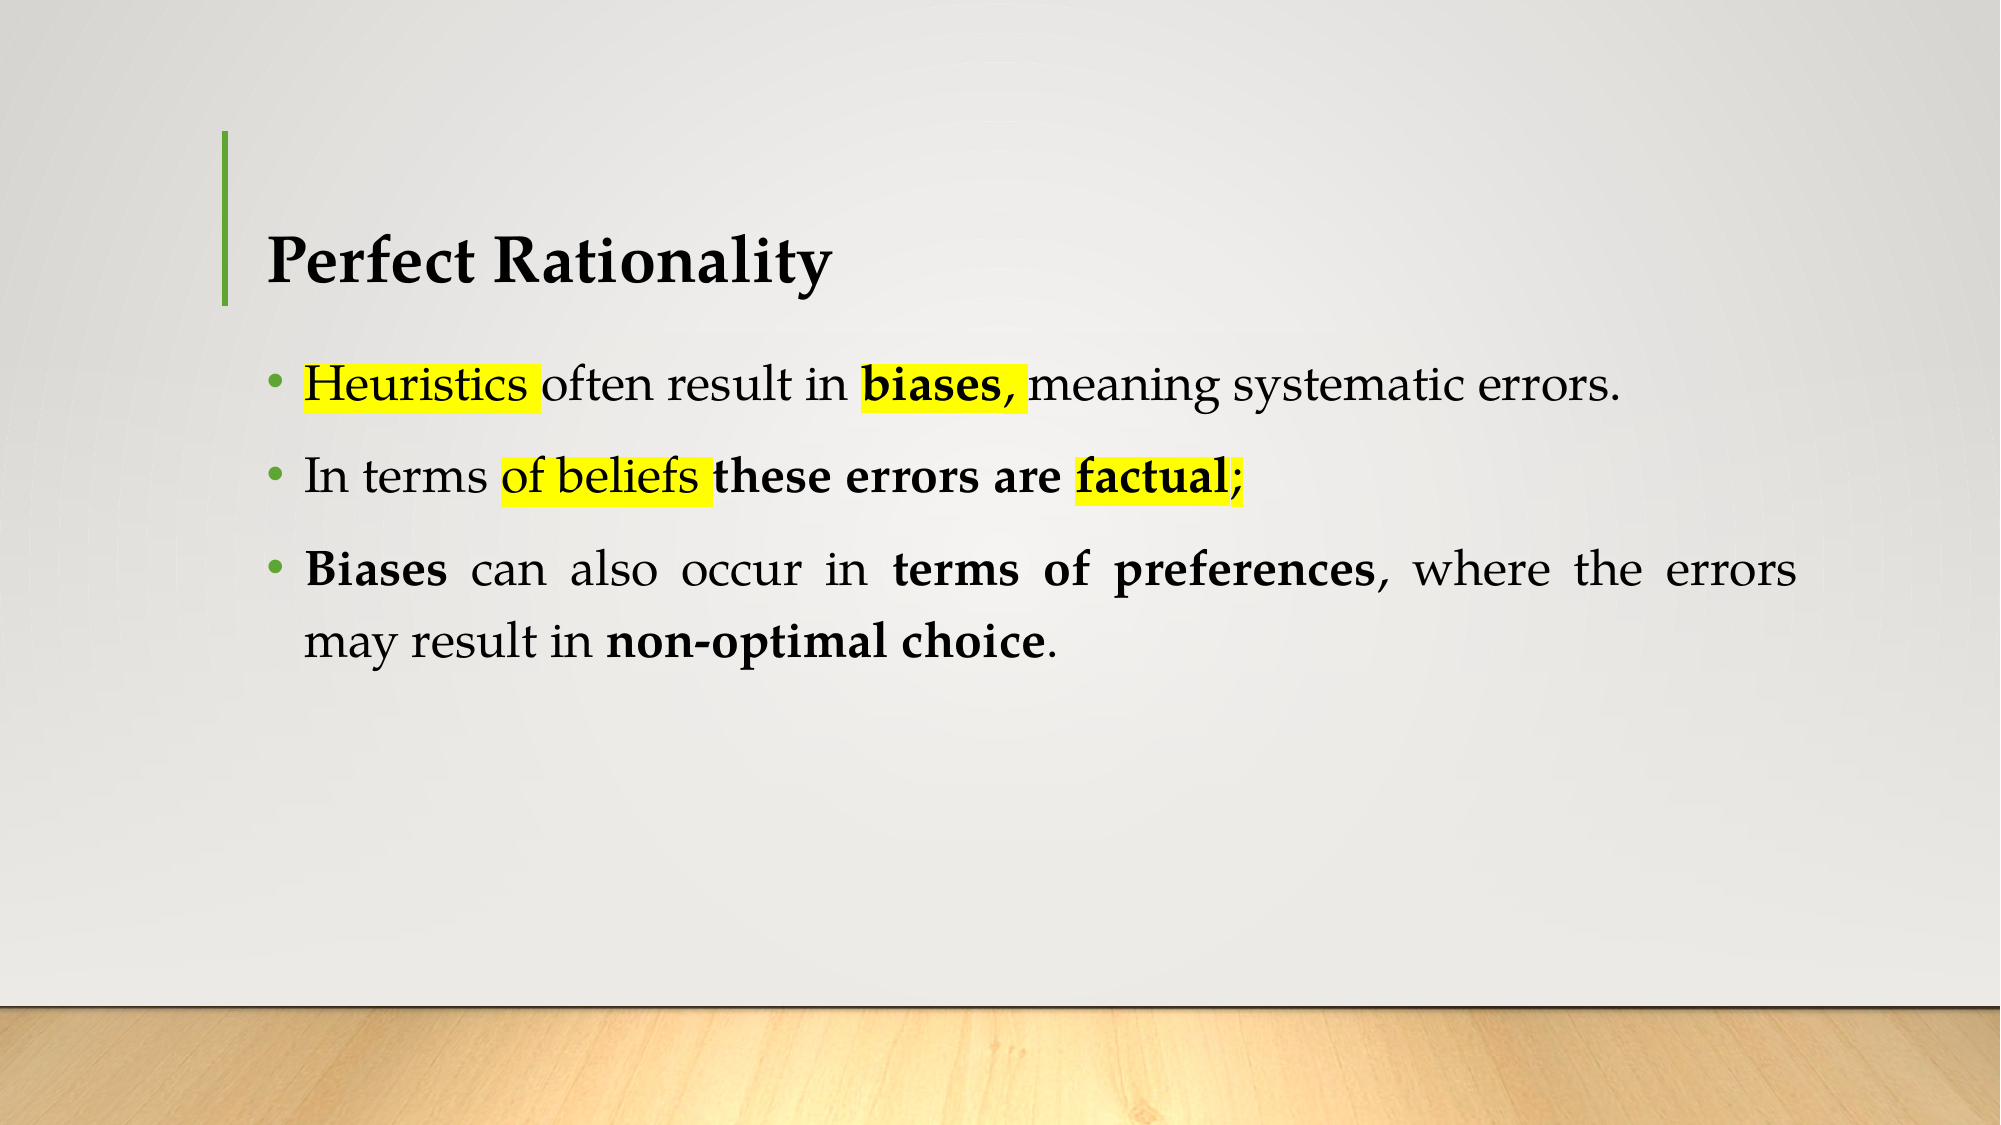

# Perfect Rationality
Heuristics often result in biases, meaning systematic errors.
In terms of beliefs these errors are factual;
Biases can also occur in terms of preferences, where the errors may result in non-optimal choice.